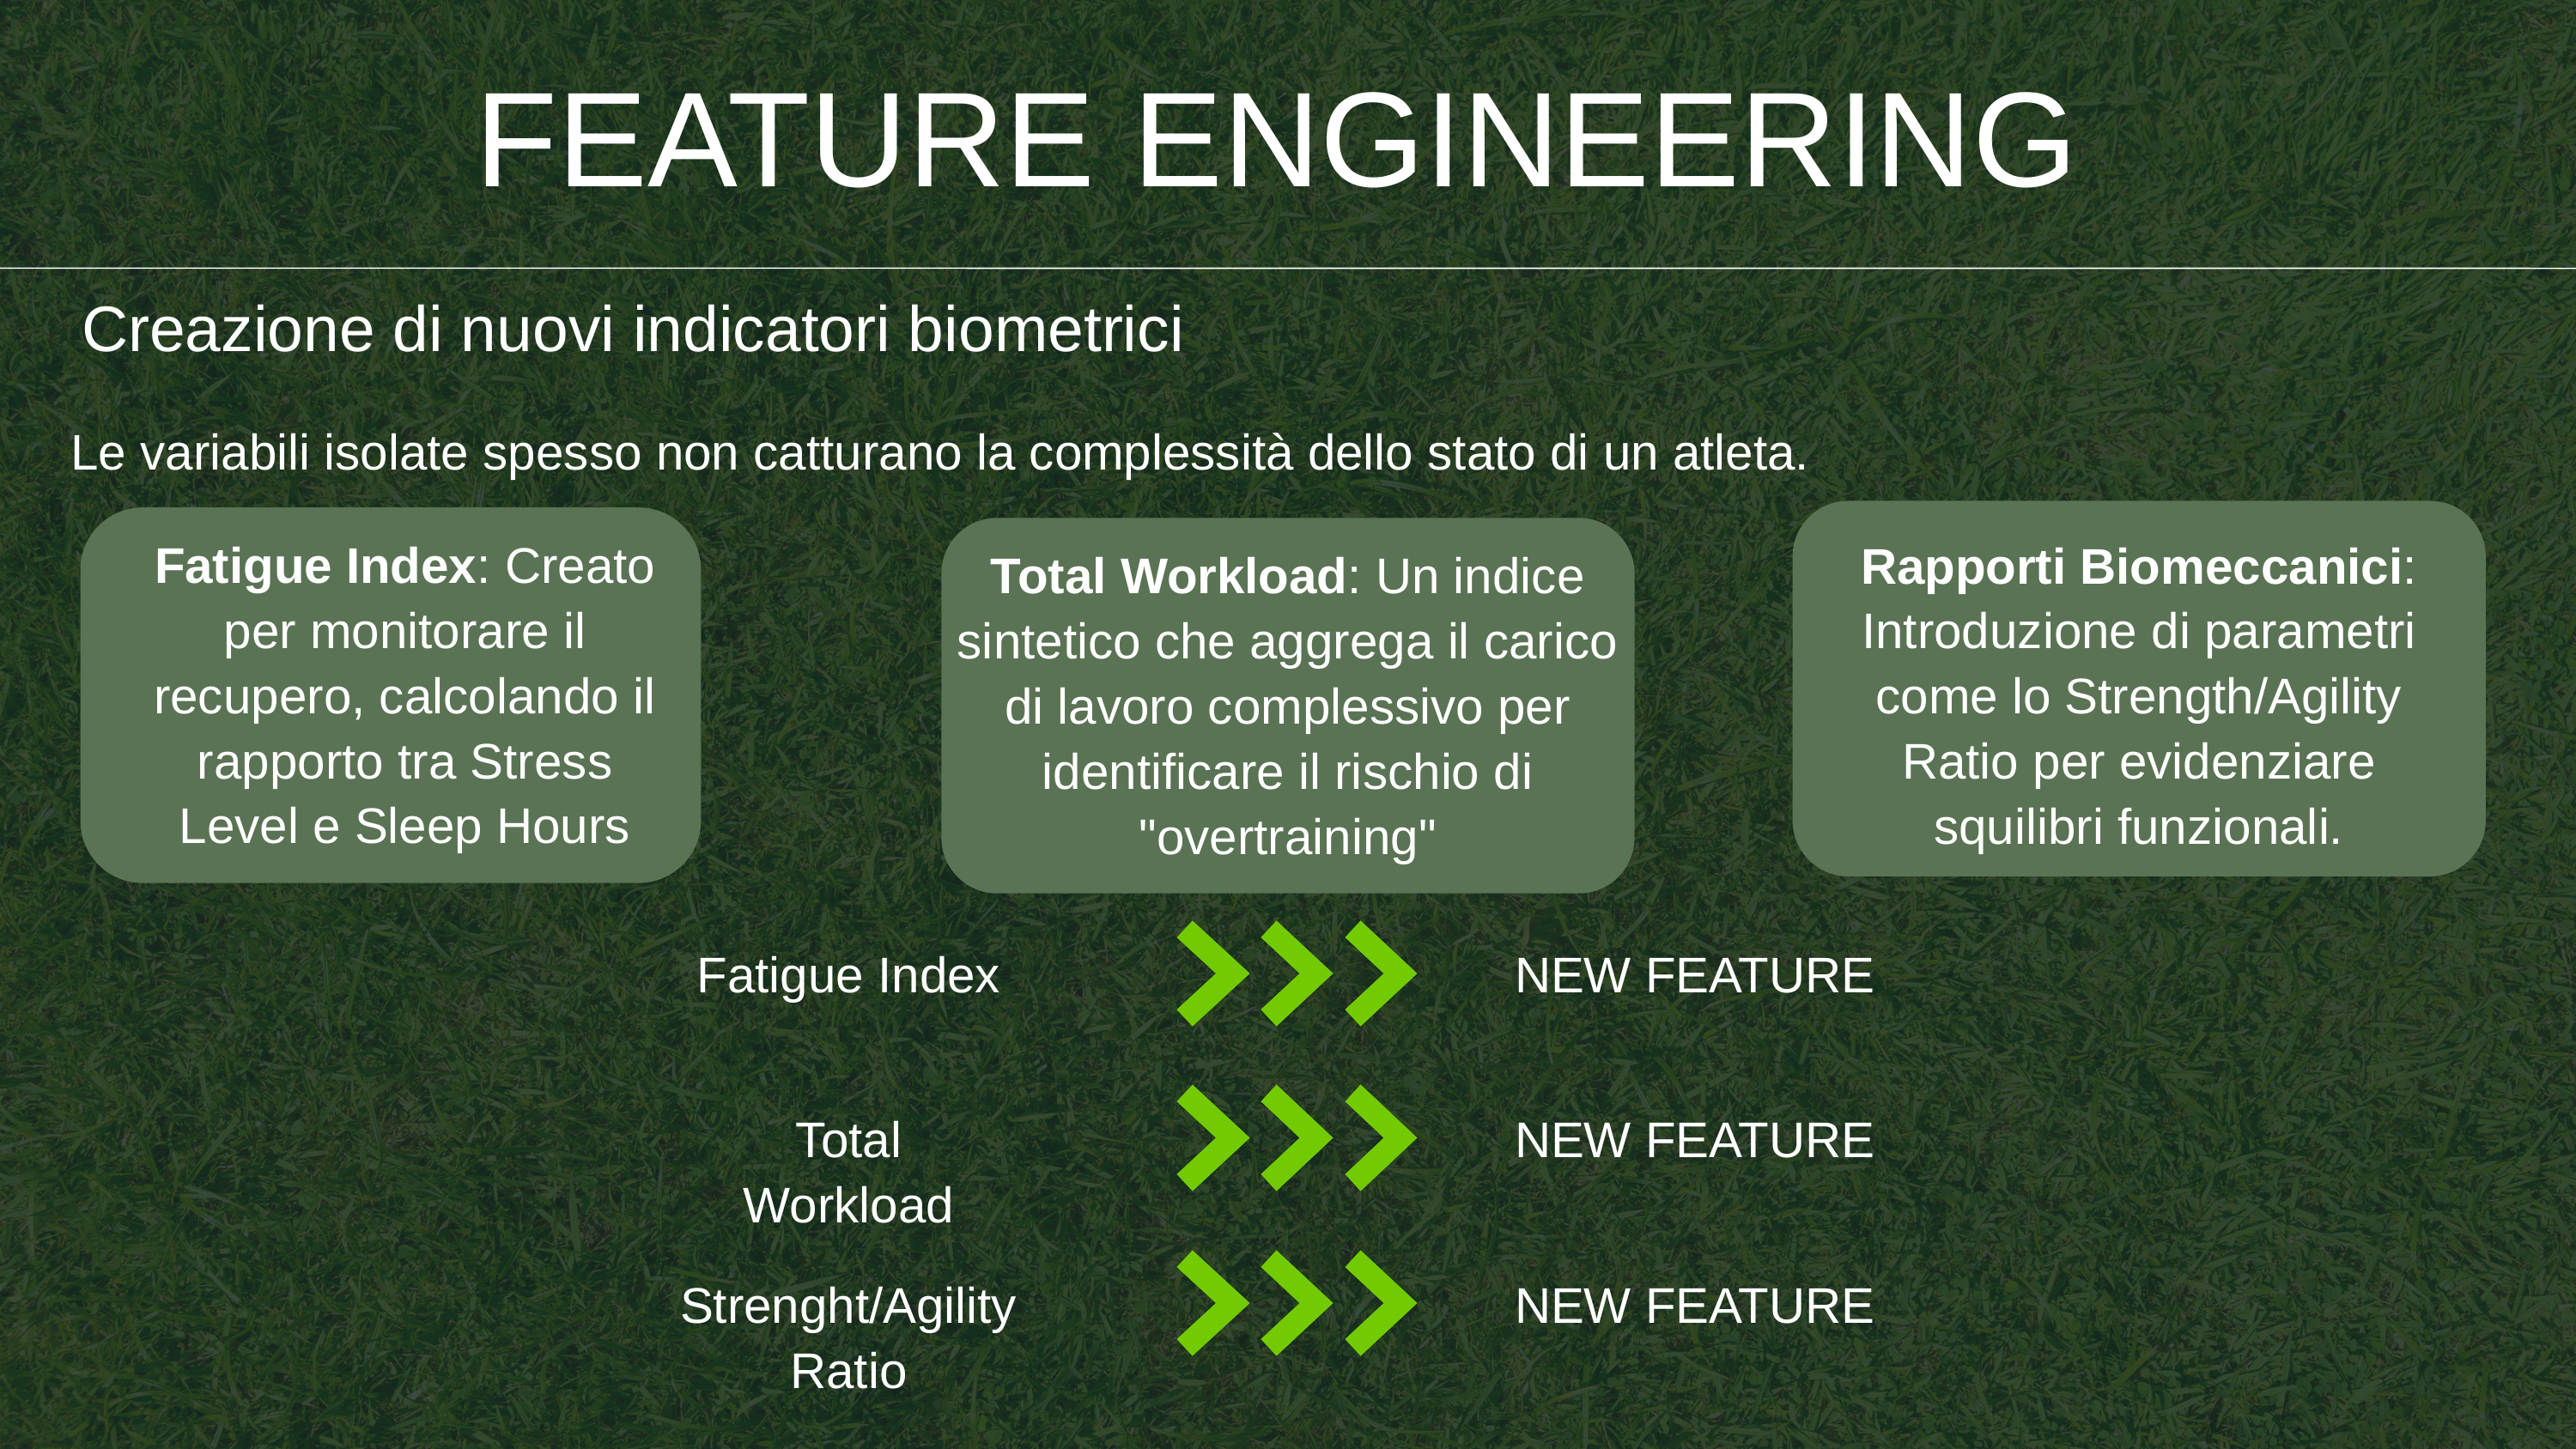

FEATURE ENGINEERING

Creazione di nuovi indicatori biometrici
Le variabili isolate spesso non catturano la complessità dello stato di un atleta.

Fatigue Index: Creato per monitorare il recupero, calcolando il rapporto tra Stress Level e Sleep Hours
Rapporti Biomeccanici: Introduzione di parametri come lo Strength/Agility Ratio per evidenziare squilibri funzionali.
Total Workload: Un indice sintetico che aggrega il carico di lavoro complessivo per identificare il rischio di "overtraining"

Fatigue Index
NEW FEATURE

NEW FEATURE
Total Workload

Strenght/Agility Ratio
NEW FEATURE